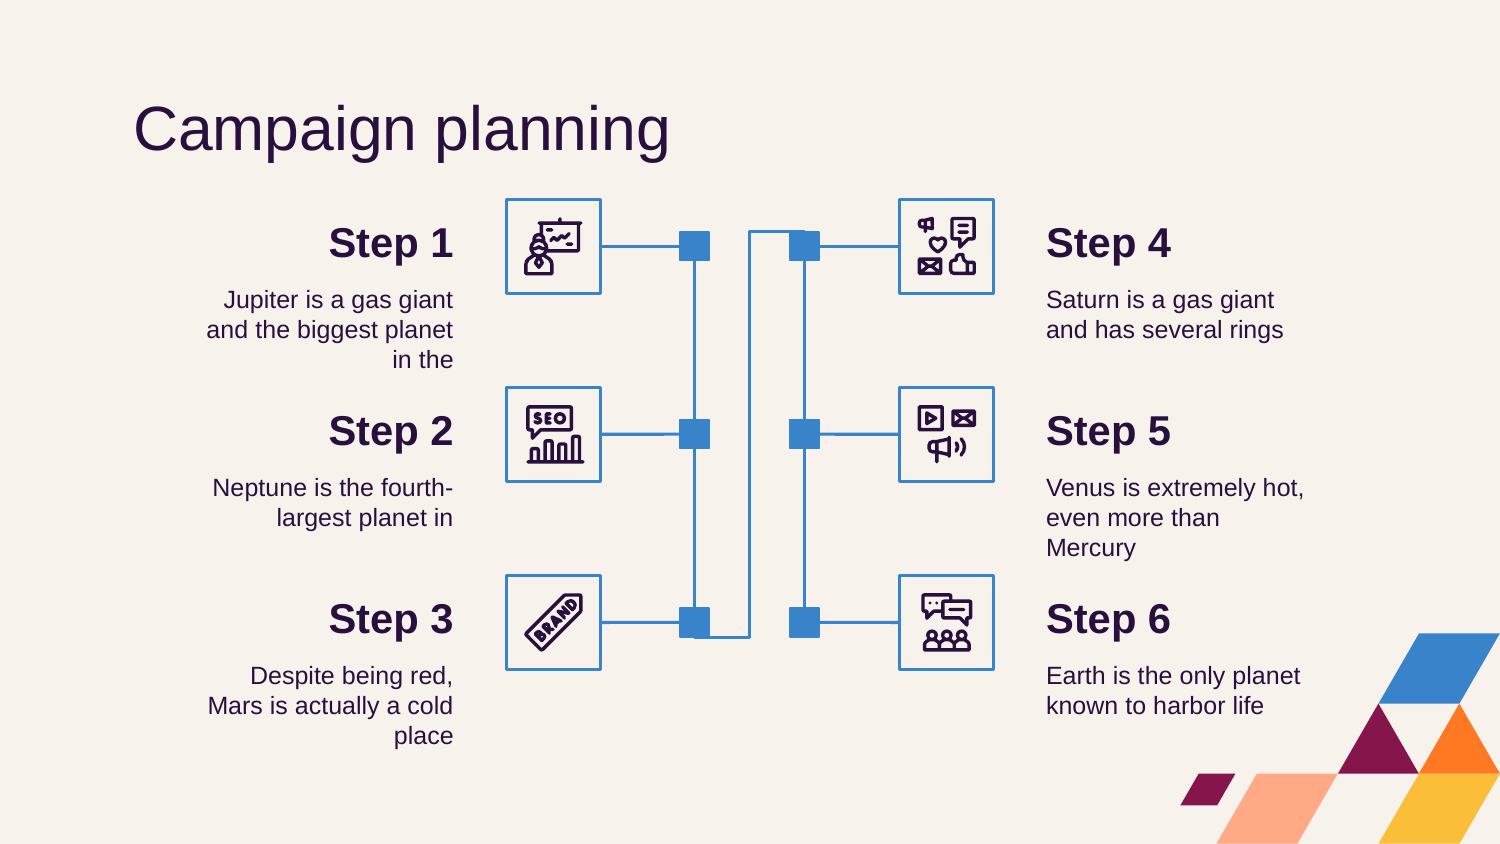

# Campaign planning

Step 1
Step 4

Jupiter is a gas giant and the biggest planet in the
Saturn is a gas giant and has several rings

Step 2
Step 5

Neptune is the fourth-largest planet in
Venus is extremely hot, even more than Mercury

Step 3
Step 6

Despite being red, Mars is actually a cold place
Earth is the only planet known to harbor life